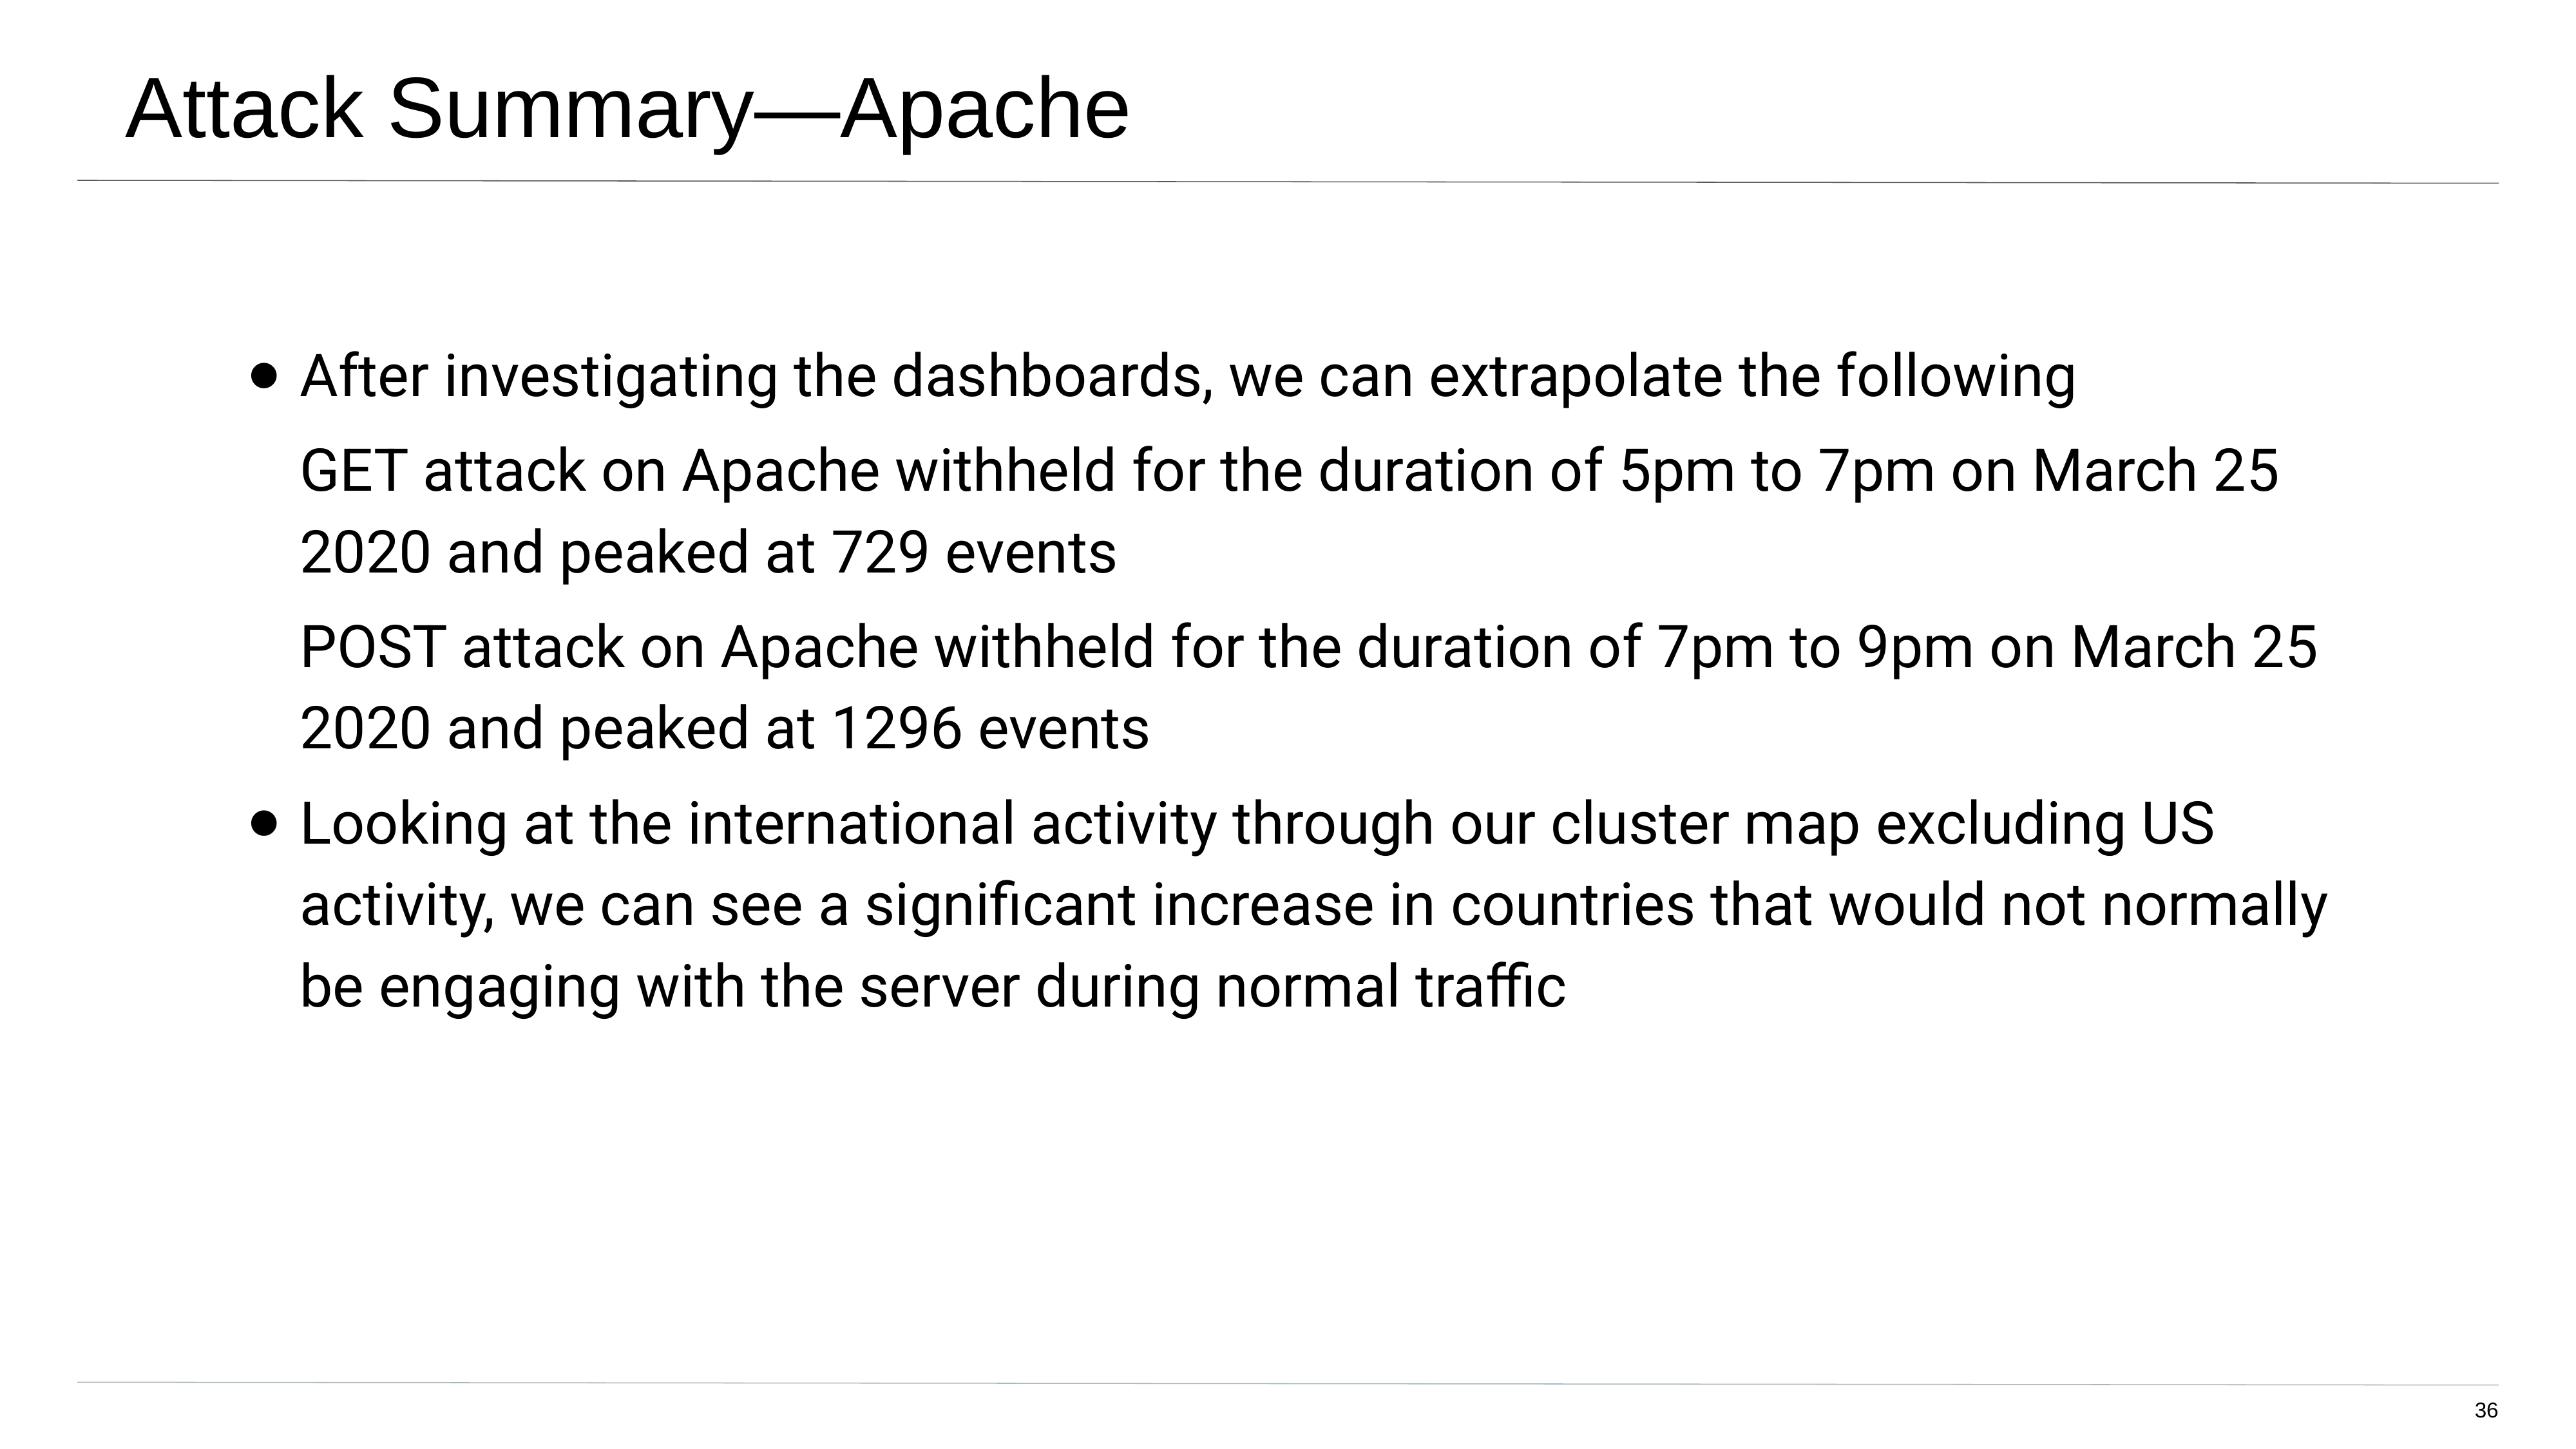

# Attack Summary—Apache

After investigating the dashboards, we can extrapolate the following
GET attack on Apache withheld for the duration of 5pm to 7pm on March 25 2020 and peaked at 729 events
POST attack on Apache withheld for the duration of 7pm to 9pm on March 25 2020 and peaked at 1296 events
Looking at the international activity through our cluster map excluding US activity, we can see a significant increase in countries that would not normally be engaging with the server during normal traffic
36